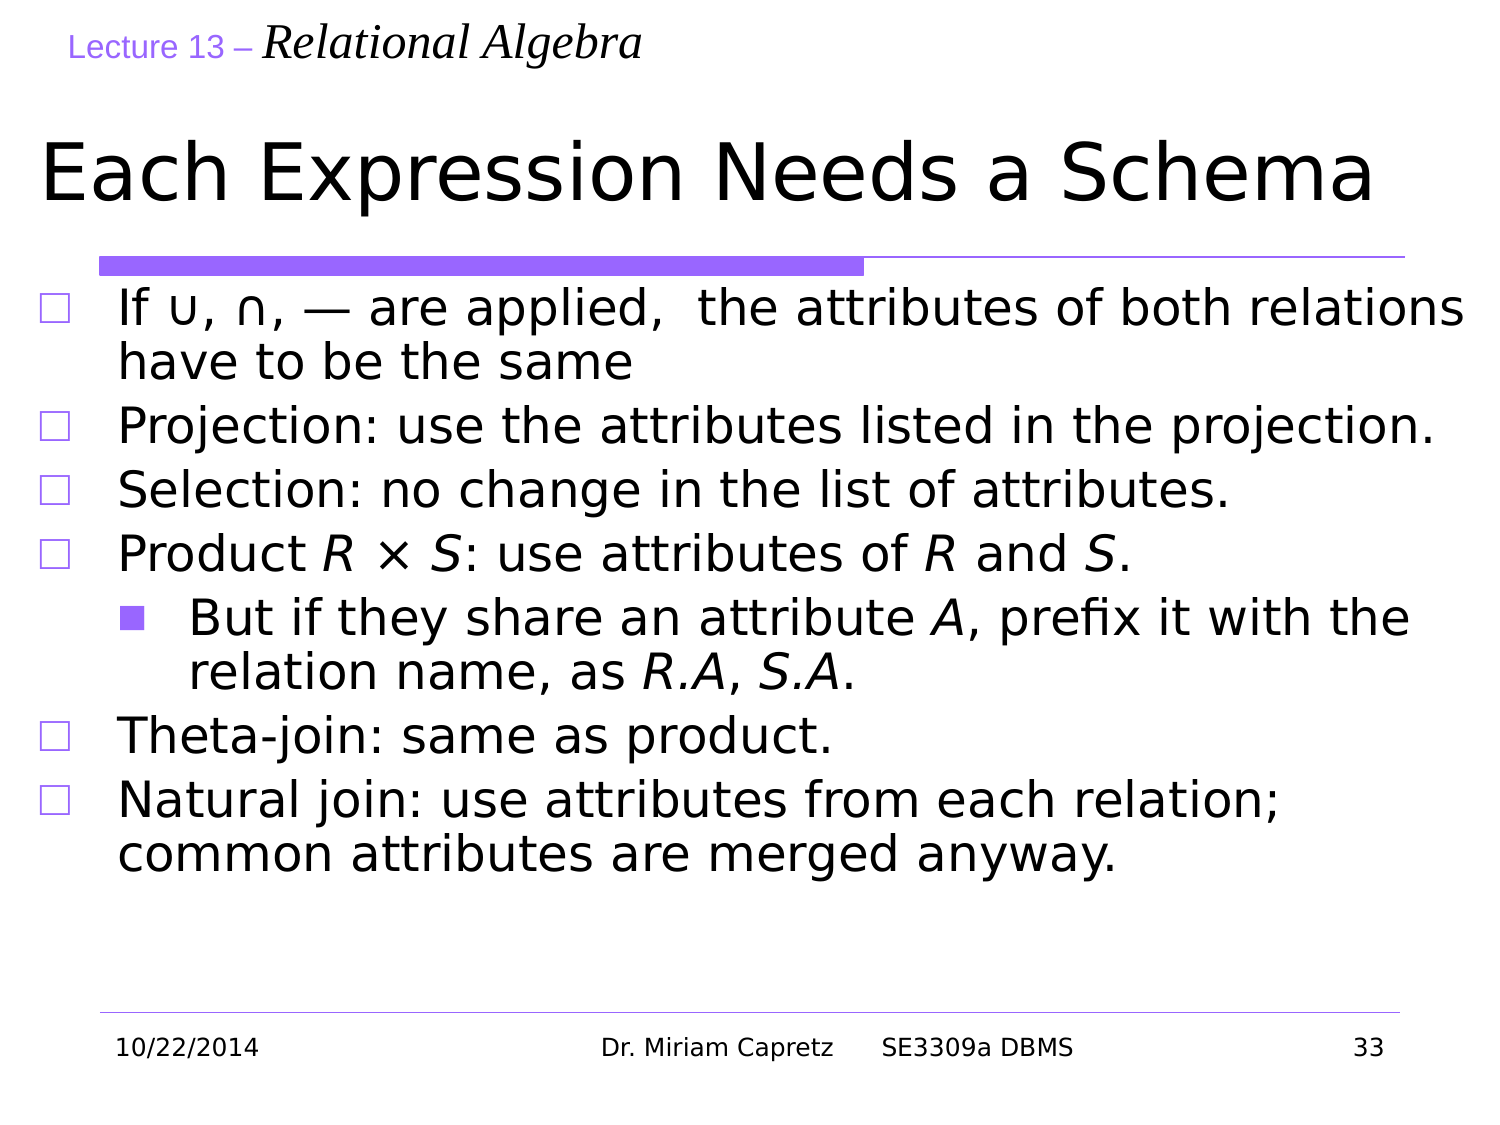

# Each Expression Needs a Schema
If ∪, ∩, — are applied,  the attributes of both relations have to be the same
Projection: use the attributes listed in the projection.
Selection: no change in the list of attributes.
Product R × S: use attributes of R and S.
But if they share an attribute A, prefix it with the relation name, as R.A, S.A.
Theta-join: same as product.
Natural join: use attributes from each relation; common attributes are merged anyway.
10/22/2014
Dr. Miriam Capretz      SE3309a DBMS
33